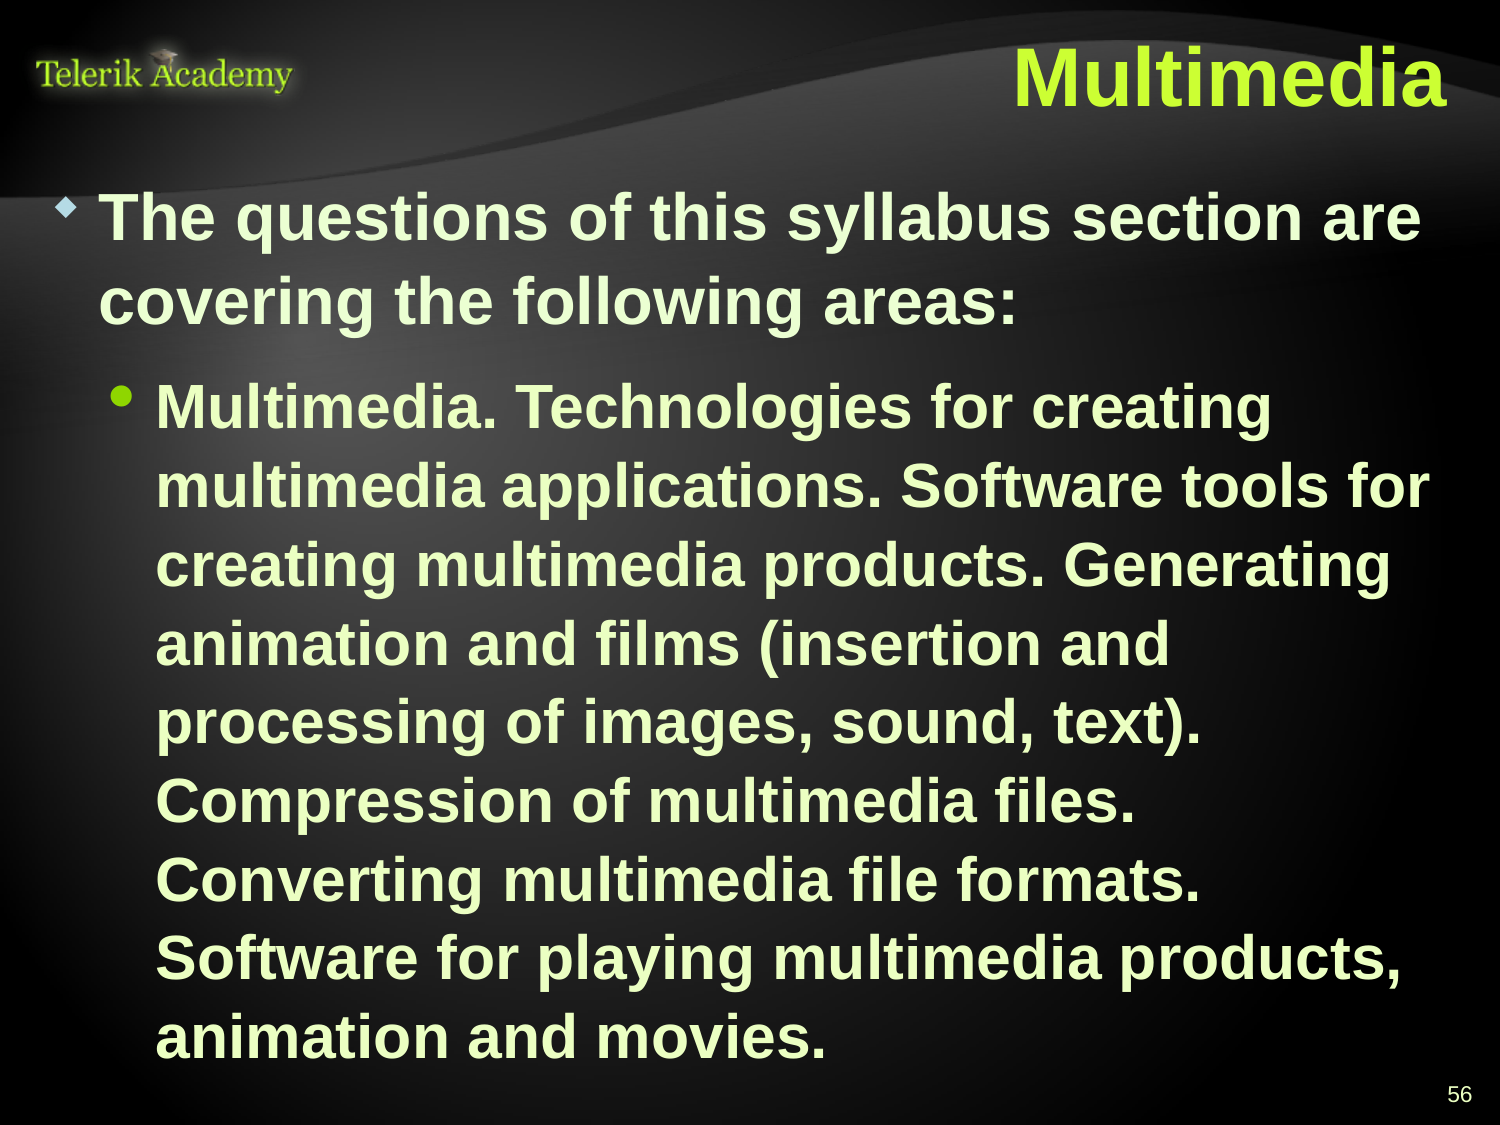

# Multimedia
The questions of this syllabus section are covering the following areas:
Multimedia. Technologies for creating multimedia applications. Software tools for creating multimedia products. Generating animation and films (insertion and processing of images, sound, text). Compression of multimedia files. Converting multimedia file formats. Software for playing multimedia products, animation and movies.
56